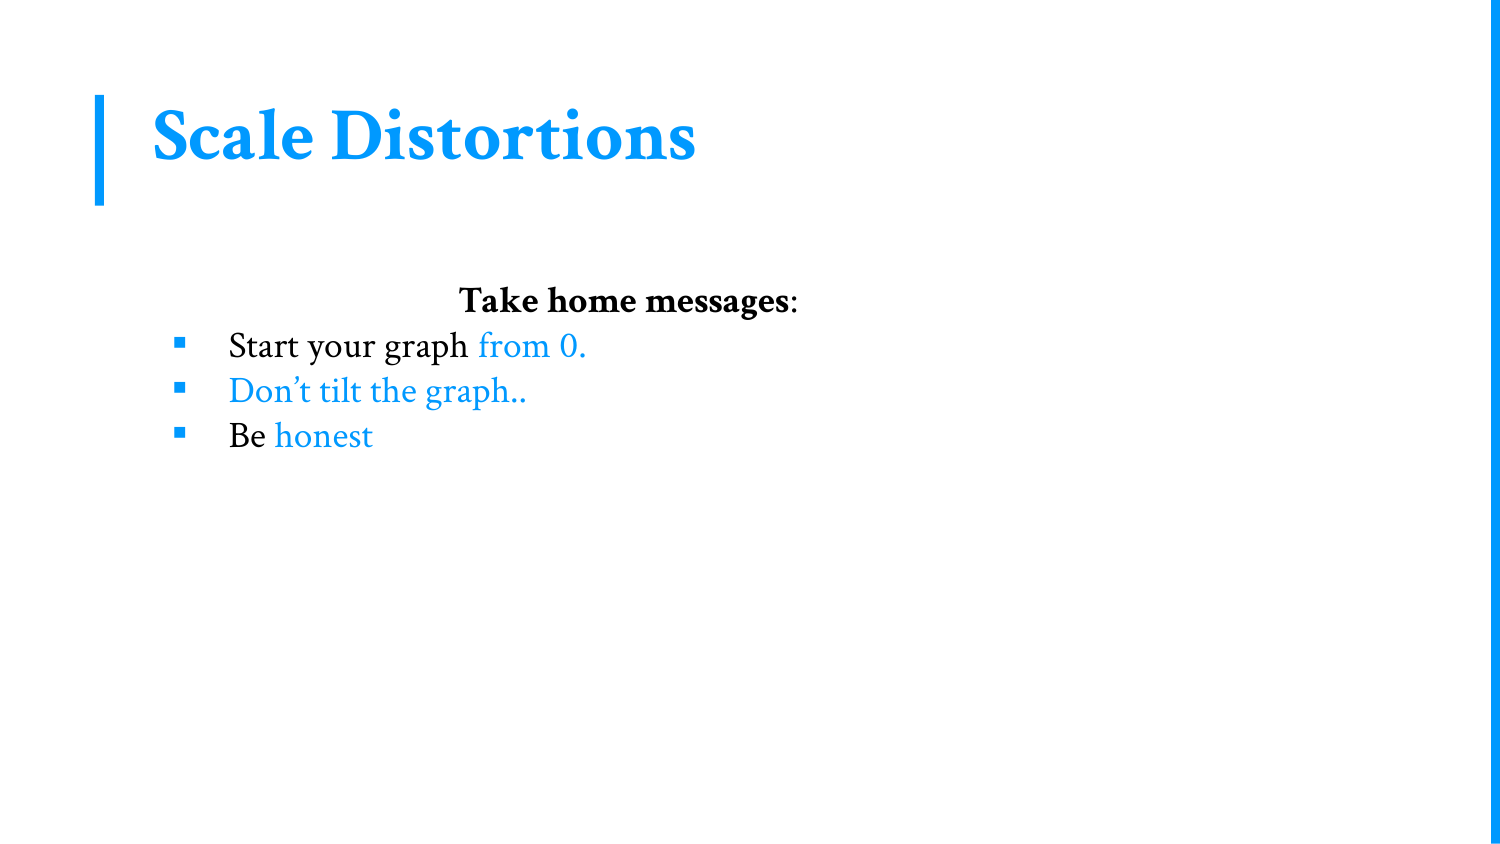

# Scale Distortions
Take home messages:
Start your graph from 0.
Don’t tilt the graph..
Be honest